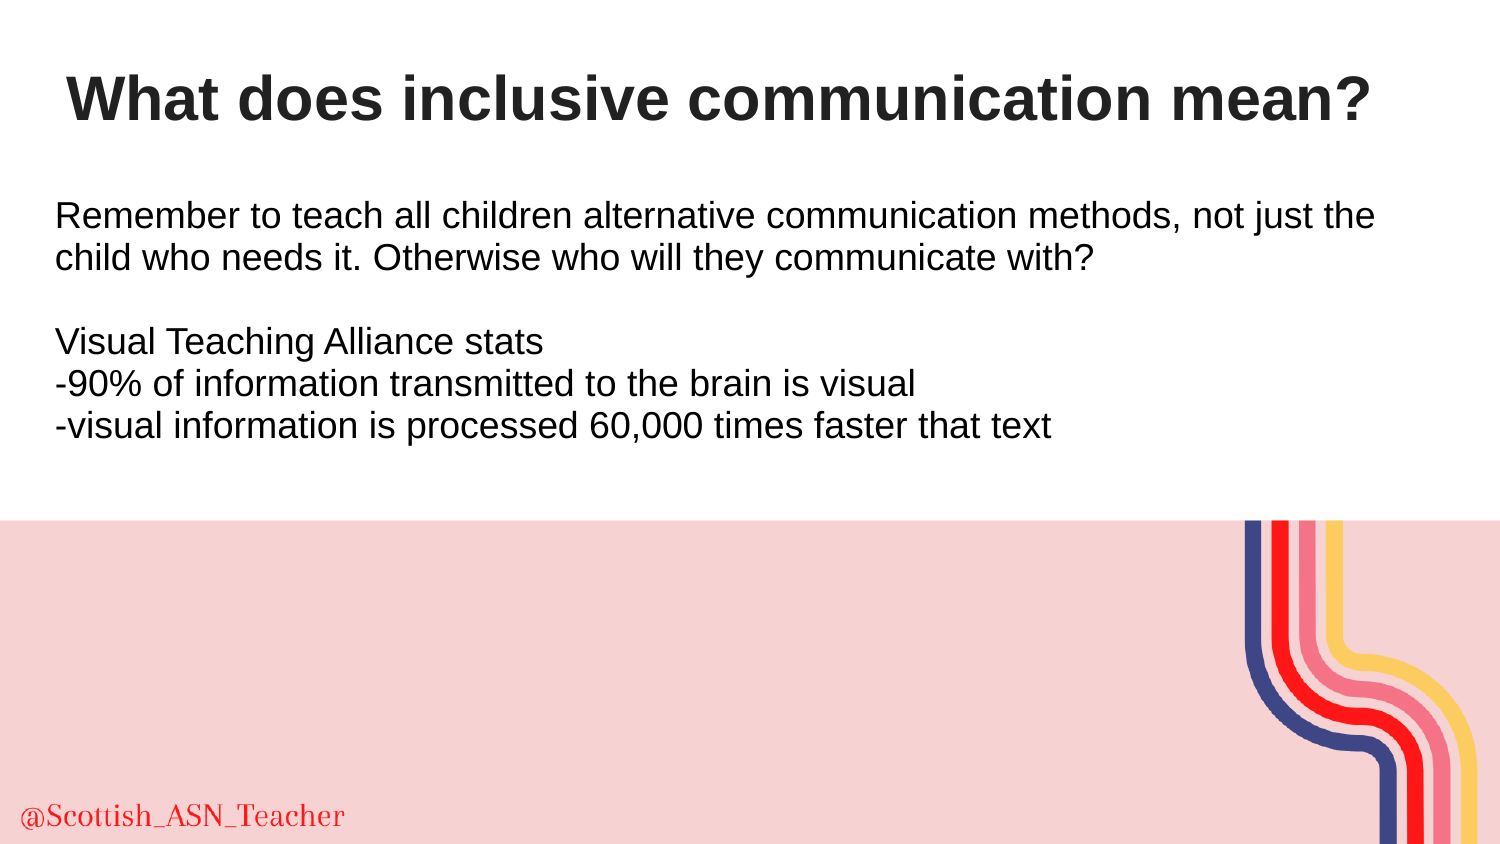

# What does inclusive communication mean?
Remember to teach all children alternative communication methods, not just the child who needs it. Otherwise who will they communicate with?

Visual Teaching Alliance stats
-90% of information transmitted to the brain is visual
-visual information is processed 60,000 times faster that text